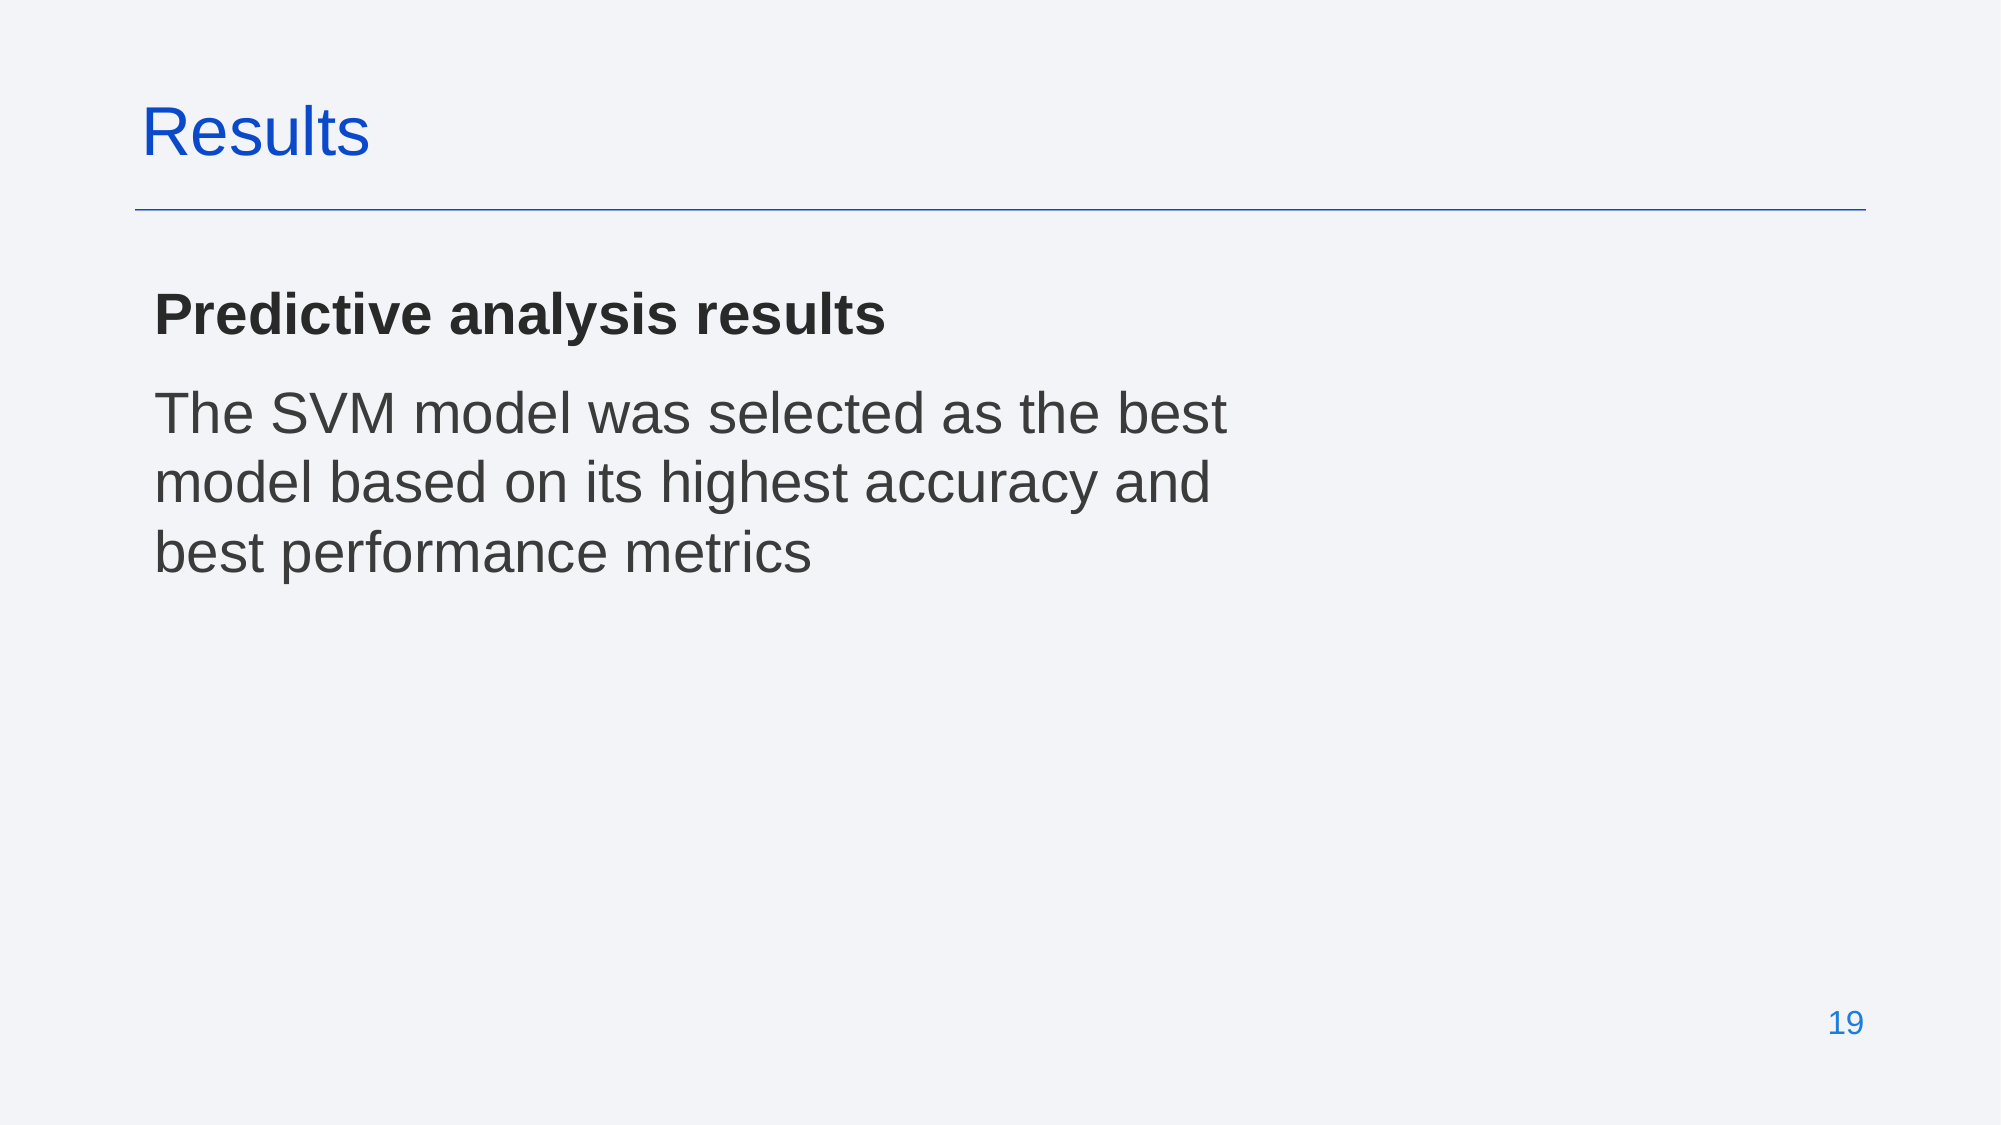

Results
Predictive analysis results
The SVM model was selected as the best model based on its highest accuracy and best performance metrics
19